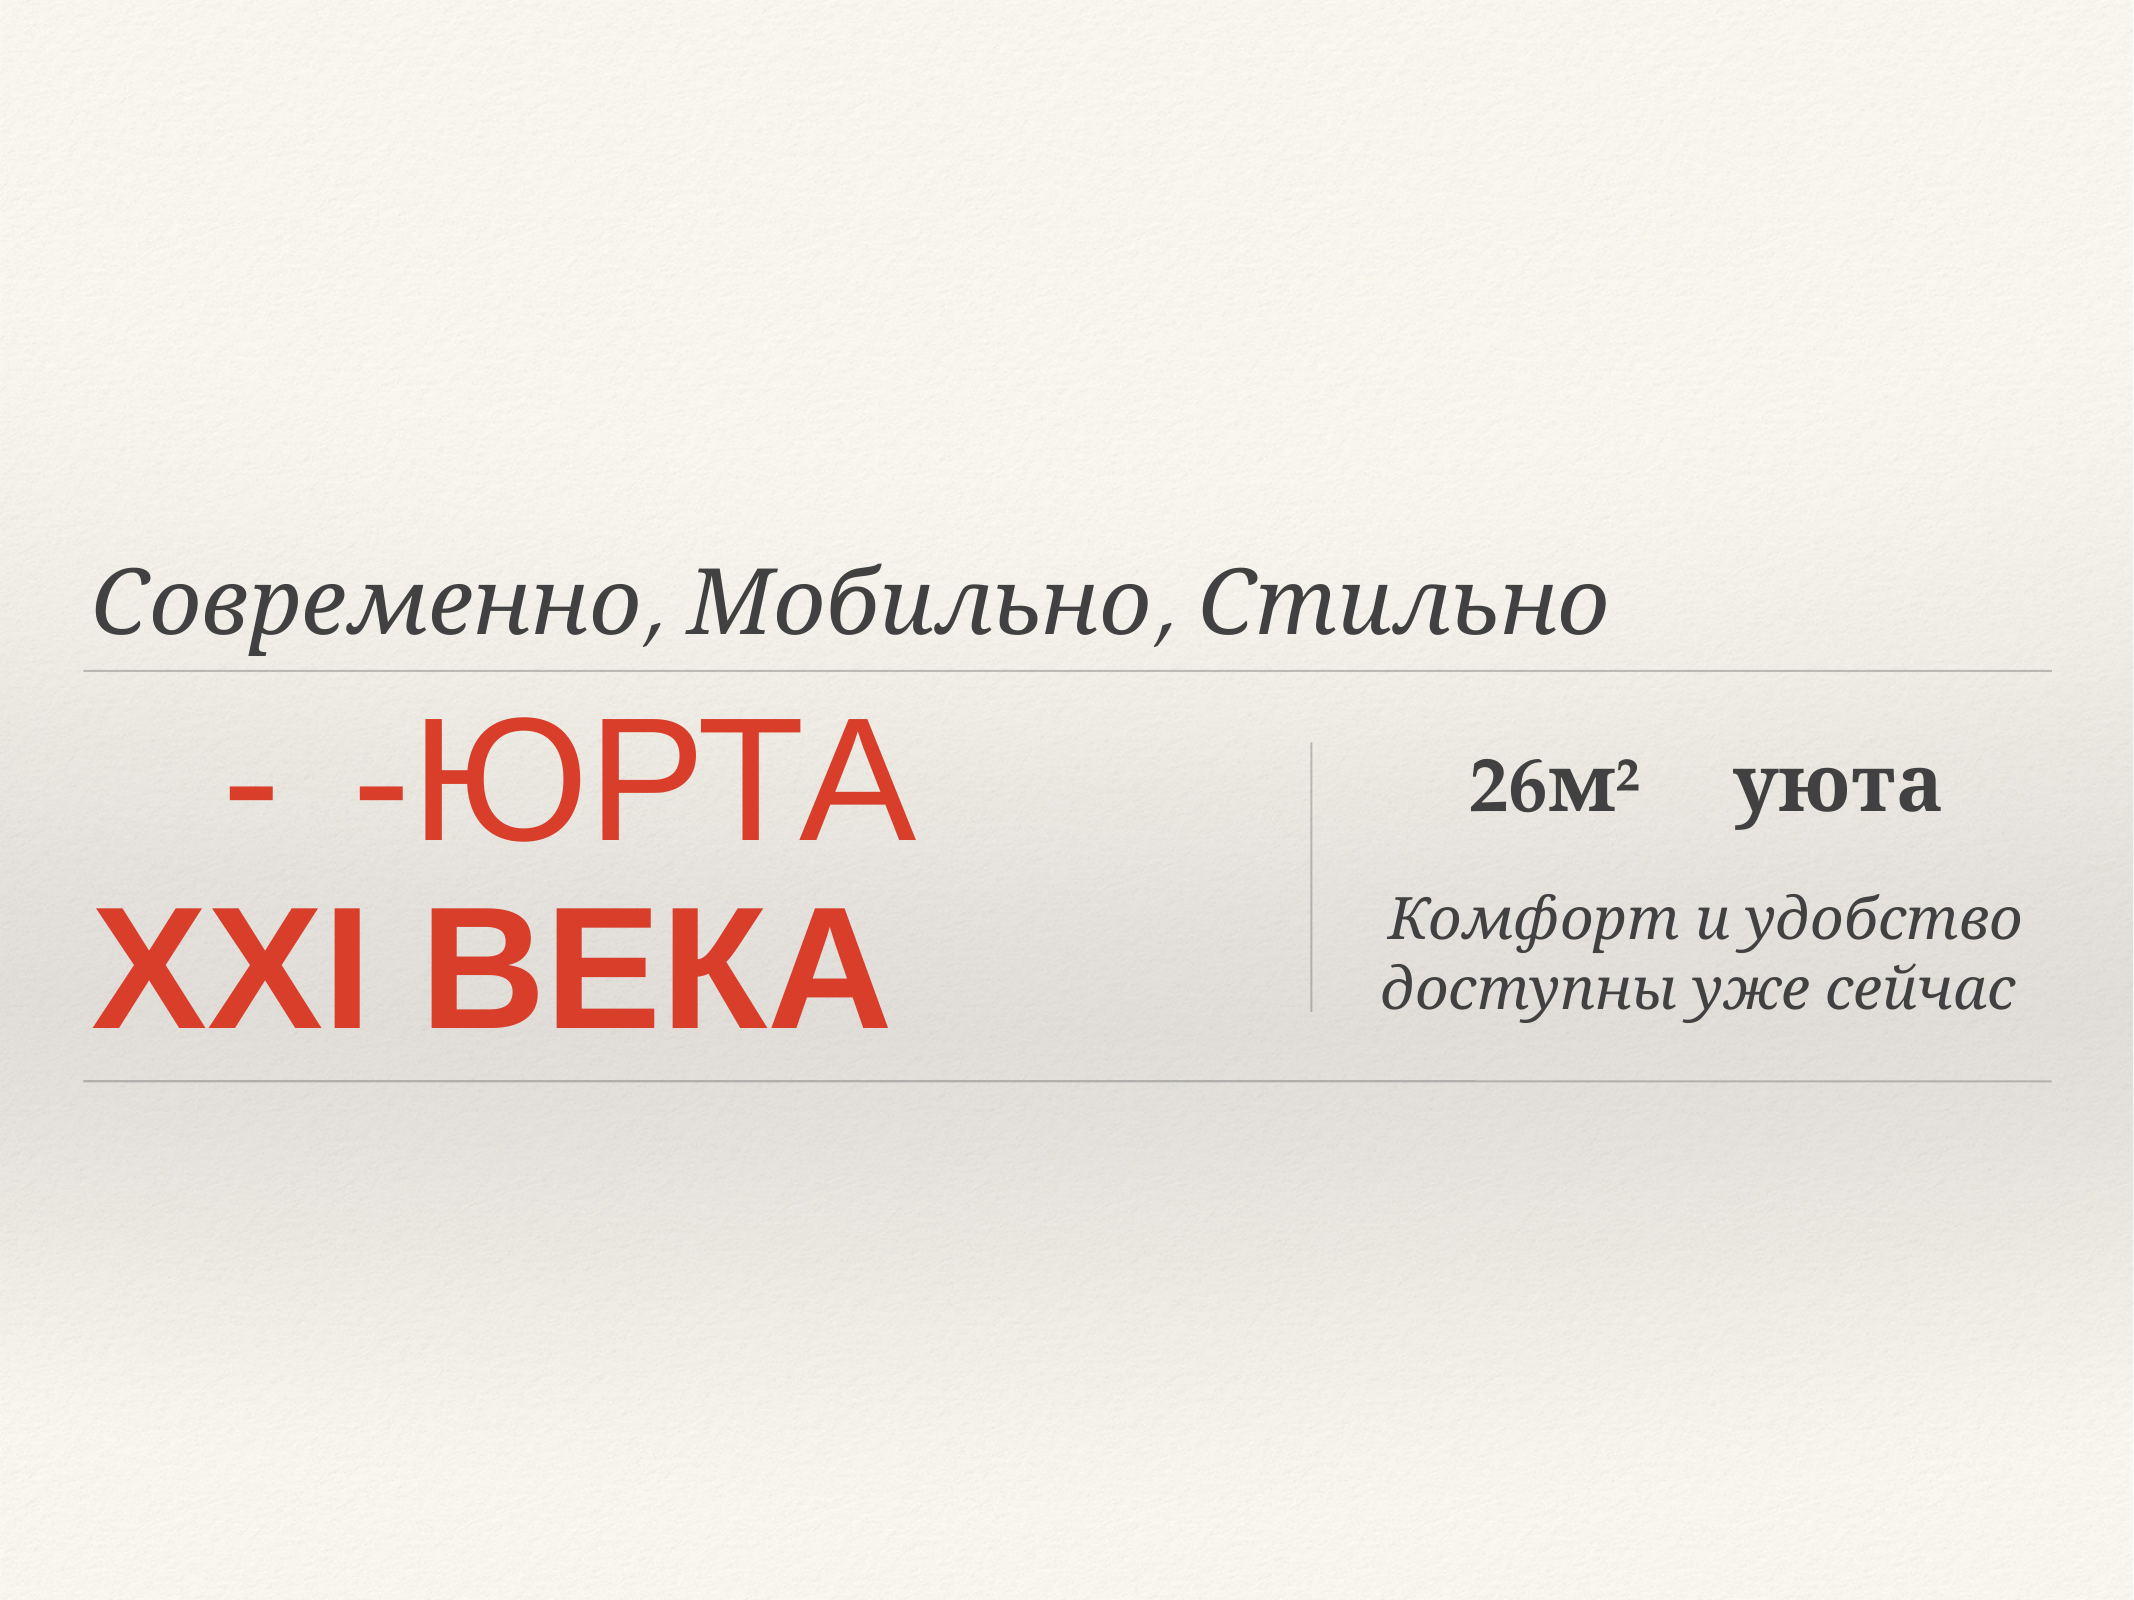

Современно, Мобильно, Стильно
# -	-ЮРТА XXI ВЕКА
26м²	уюта

Комфорт и удобство
доступны уже сейчас